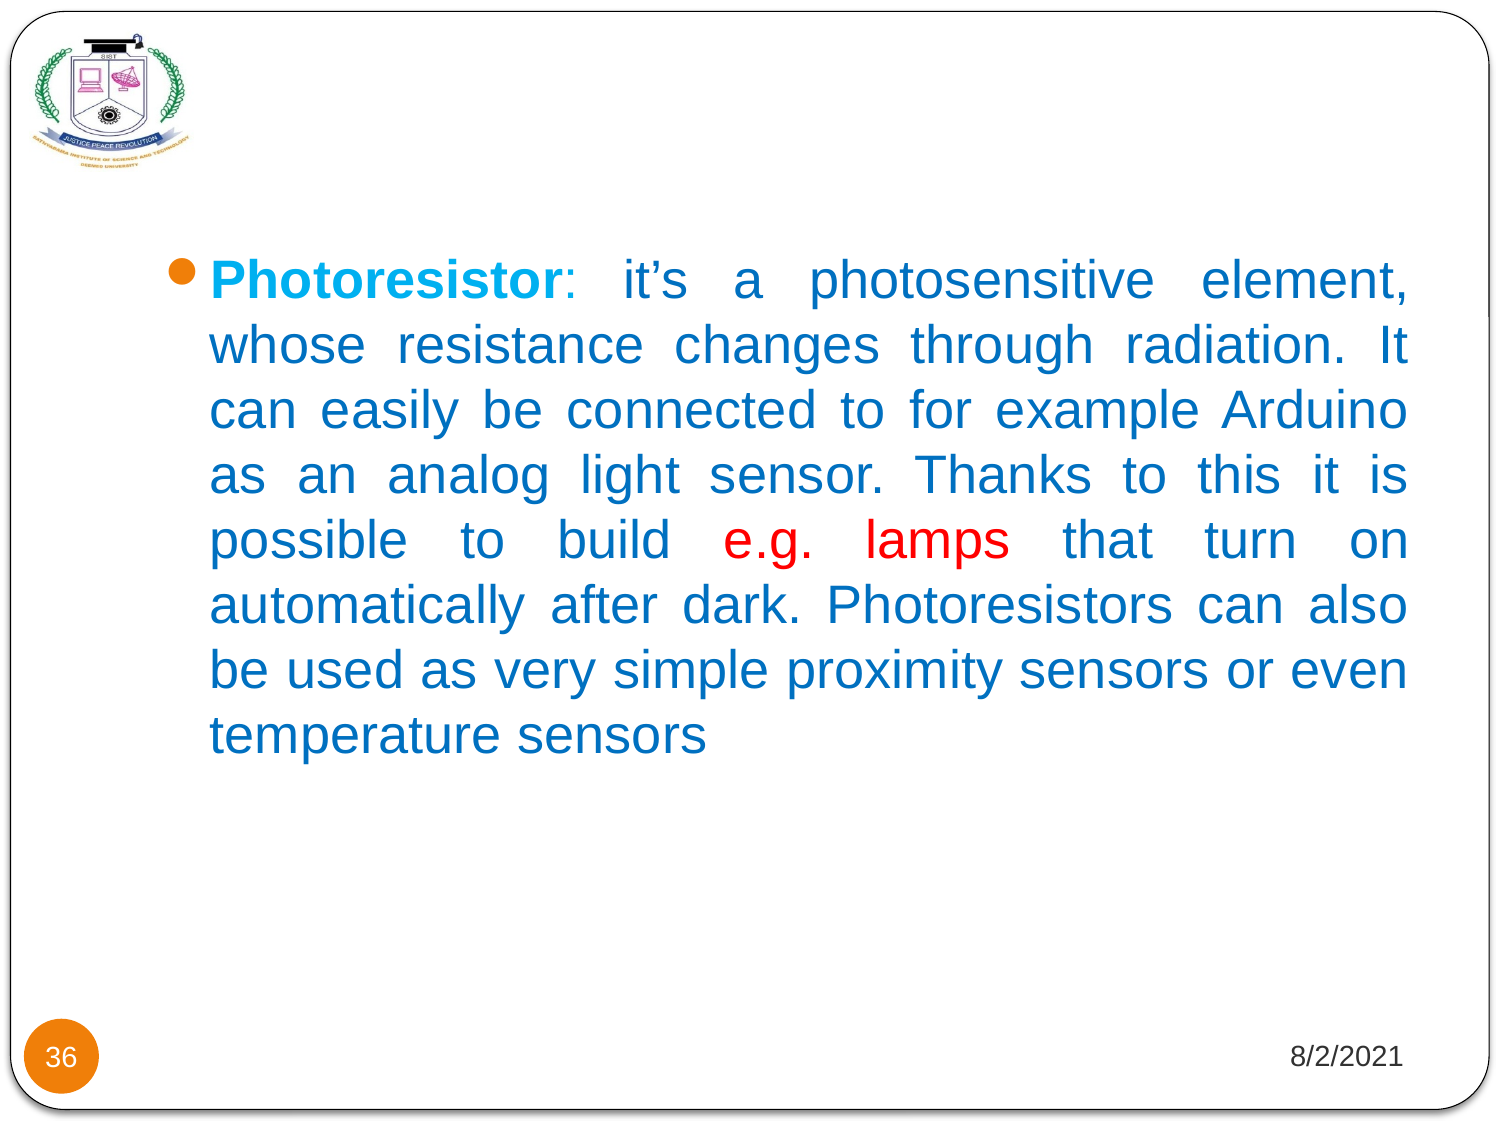

#
Photoresistor: it’s a photosensitive element, whose resistance changes through radiation. It can easily be connected to for example Arduino as an analog light sensor. Thanks to this it is possible to build e.g. lamps that turn on automatically after dark. Photoresistors can also be used as very simple proximity sensors or even temperature sensors

8/2/2021
36